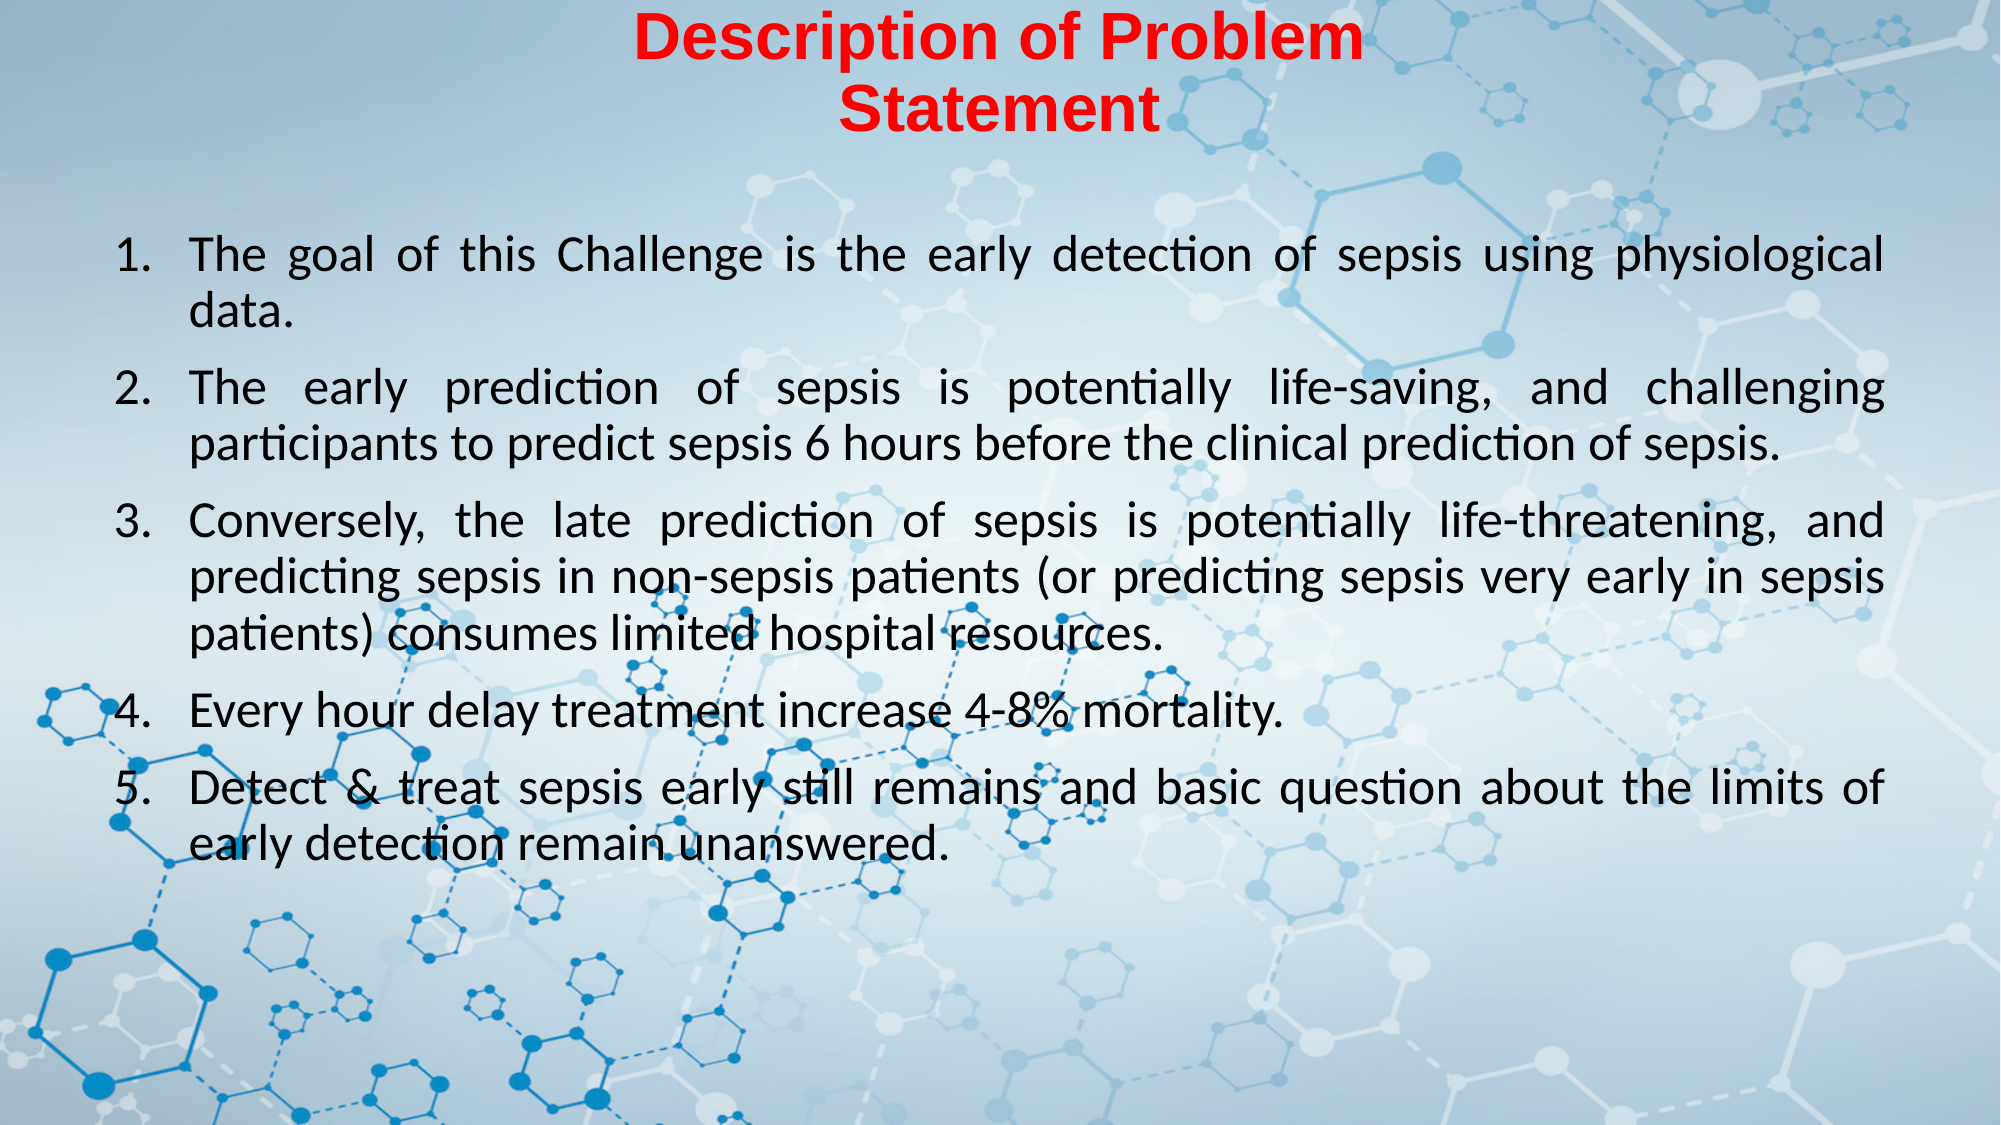

Description of Problem Statement
The goal of this Challenge is the early detection of sepsis using physiological data.
The early prediction of sepsis is potentially life-saving, and challenging participants to predict sepsis 6 hours before the clinical prediction of sepsis.
Conversely, the late prediction of sepsis is potentially life-threatening, and predicting sepsis in non-sepsis patients (or predicting sepsis very early in sepsis patients) consumes limited hospital resources.
Every hour delay treatment increase 4-8% mortality.
Detect & treat sepsis early still remains and basic question about the limits of early detection remain unanswered.